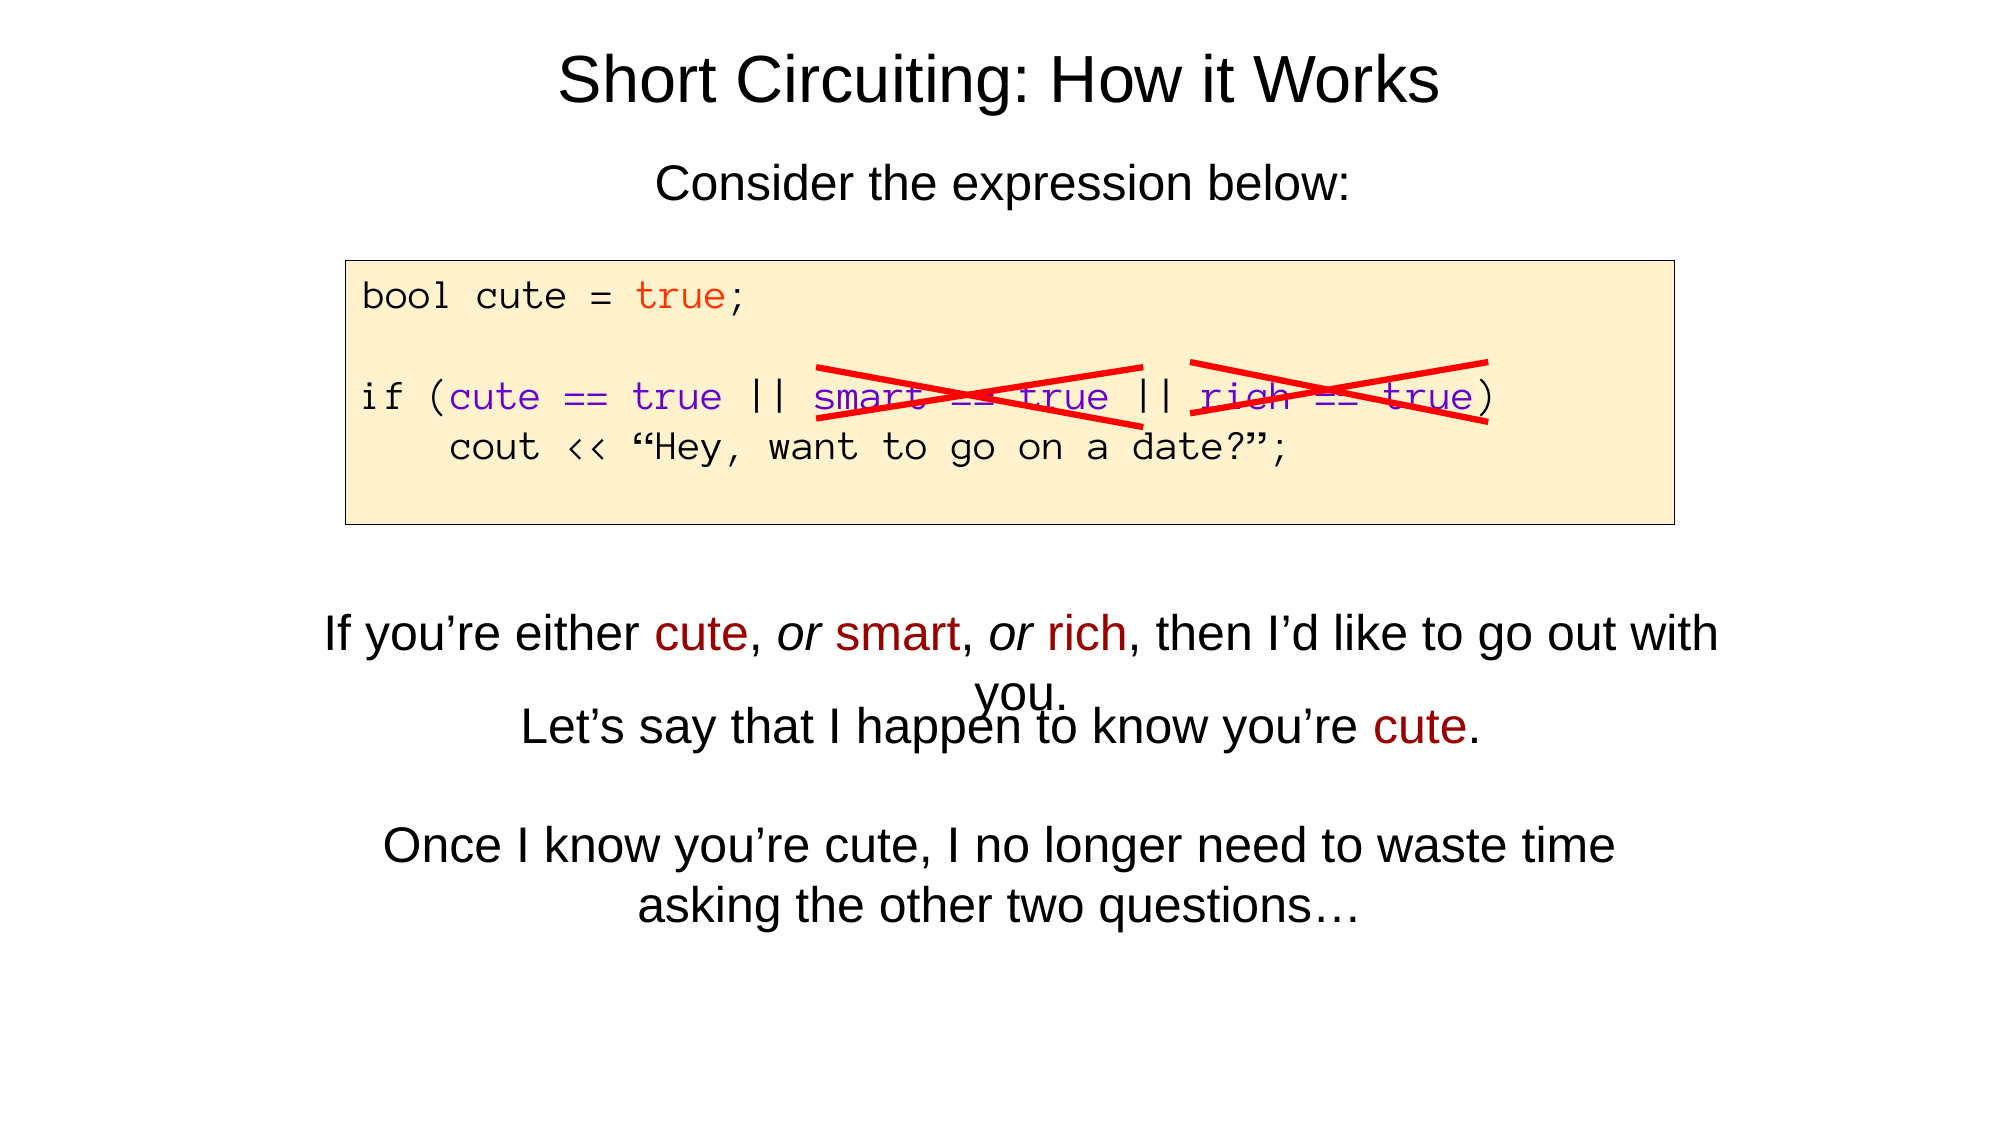

# Short Circuiting: How it Works
Consider the expression below:
bool cute = true;

if (cute == true || smart == true || rich == true)
    cout << “Hey, want to go on a date?”;

If you’re either cute, or smart, or rich, then I’d like to go out with you.
Let’s say that I happen to know you’re cute.
Once I know you’re cute, I no longer need to waste time asking the other two questions…